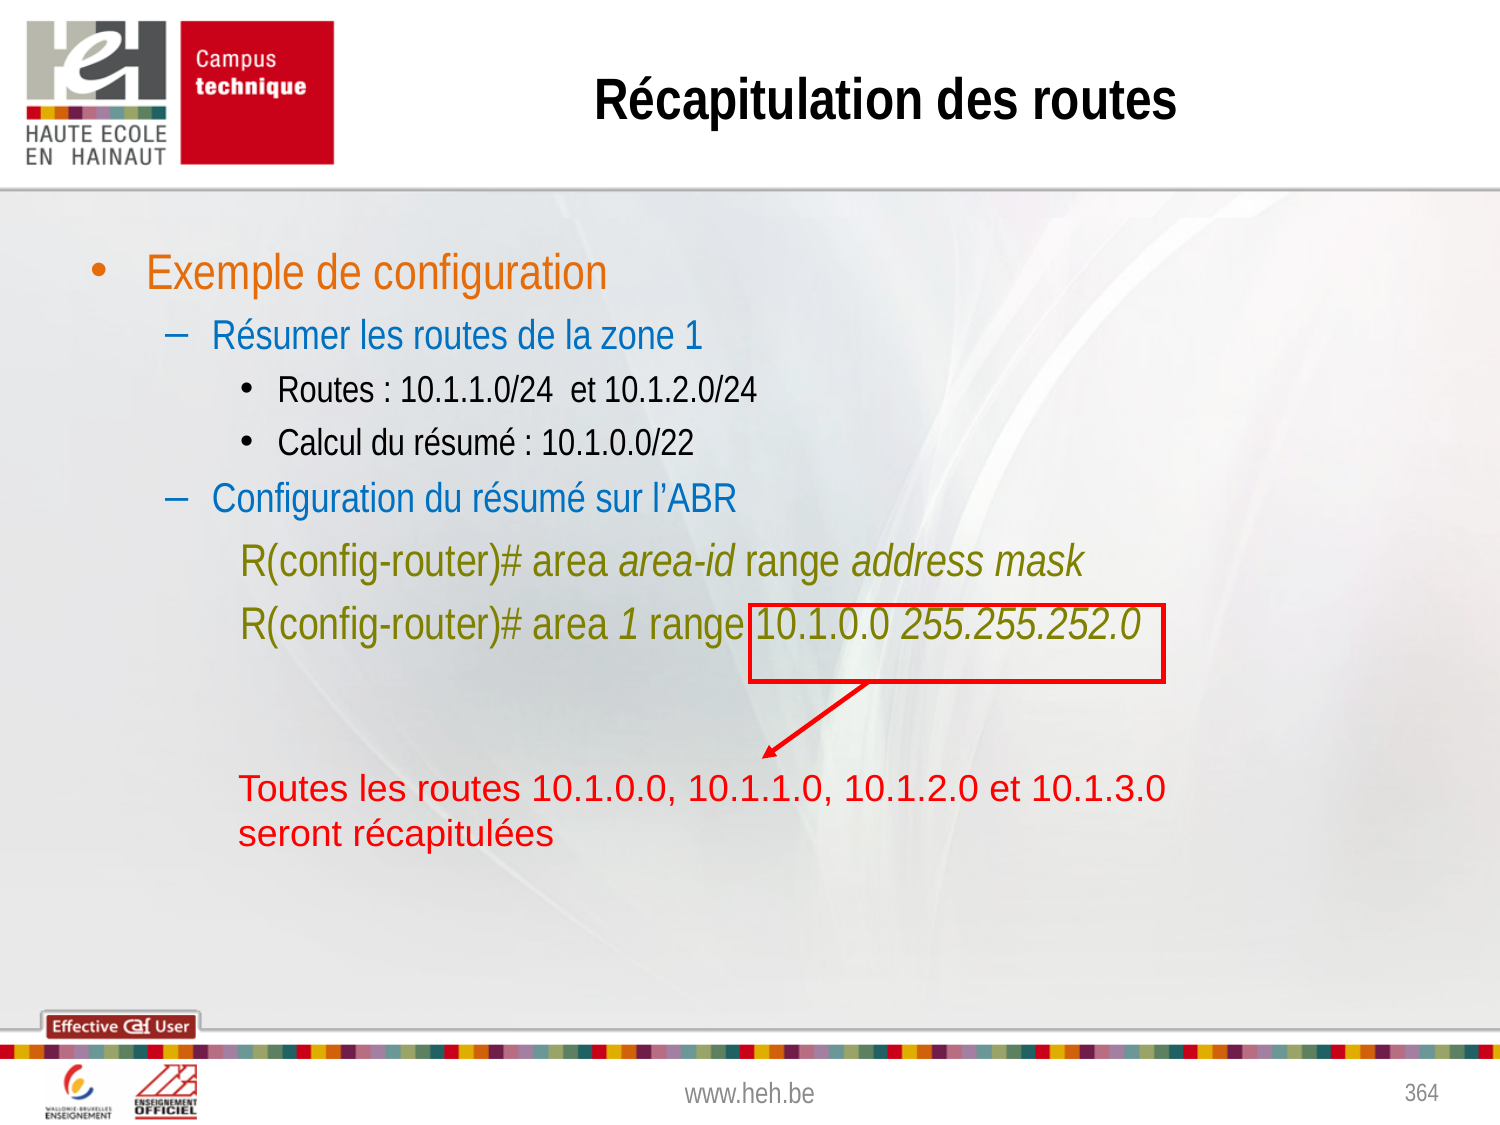

# Récapitulation des routes
Exemple de configuration
Résumer les routes de la zone 1
Routes : 10.1.1.0/24  et 10.1.2.0/24
Calcul du résumé : 10.1.0.0/22
Configuration du résumé sur l’ABR
R(config-router)# area area-id range address mask
R(config-router)# area 1 range 10.1.0.0 255.255.252.0

Toutes les routes 10.1.0.0, 10.1.1.0, 10.1.2.0 et 10.1.3.0
seront récapitulées
www.heh.be
364